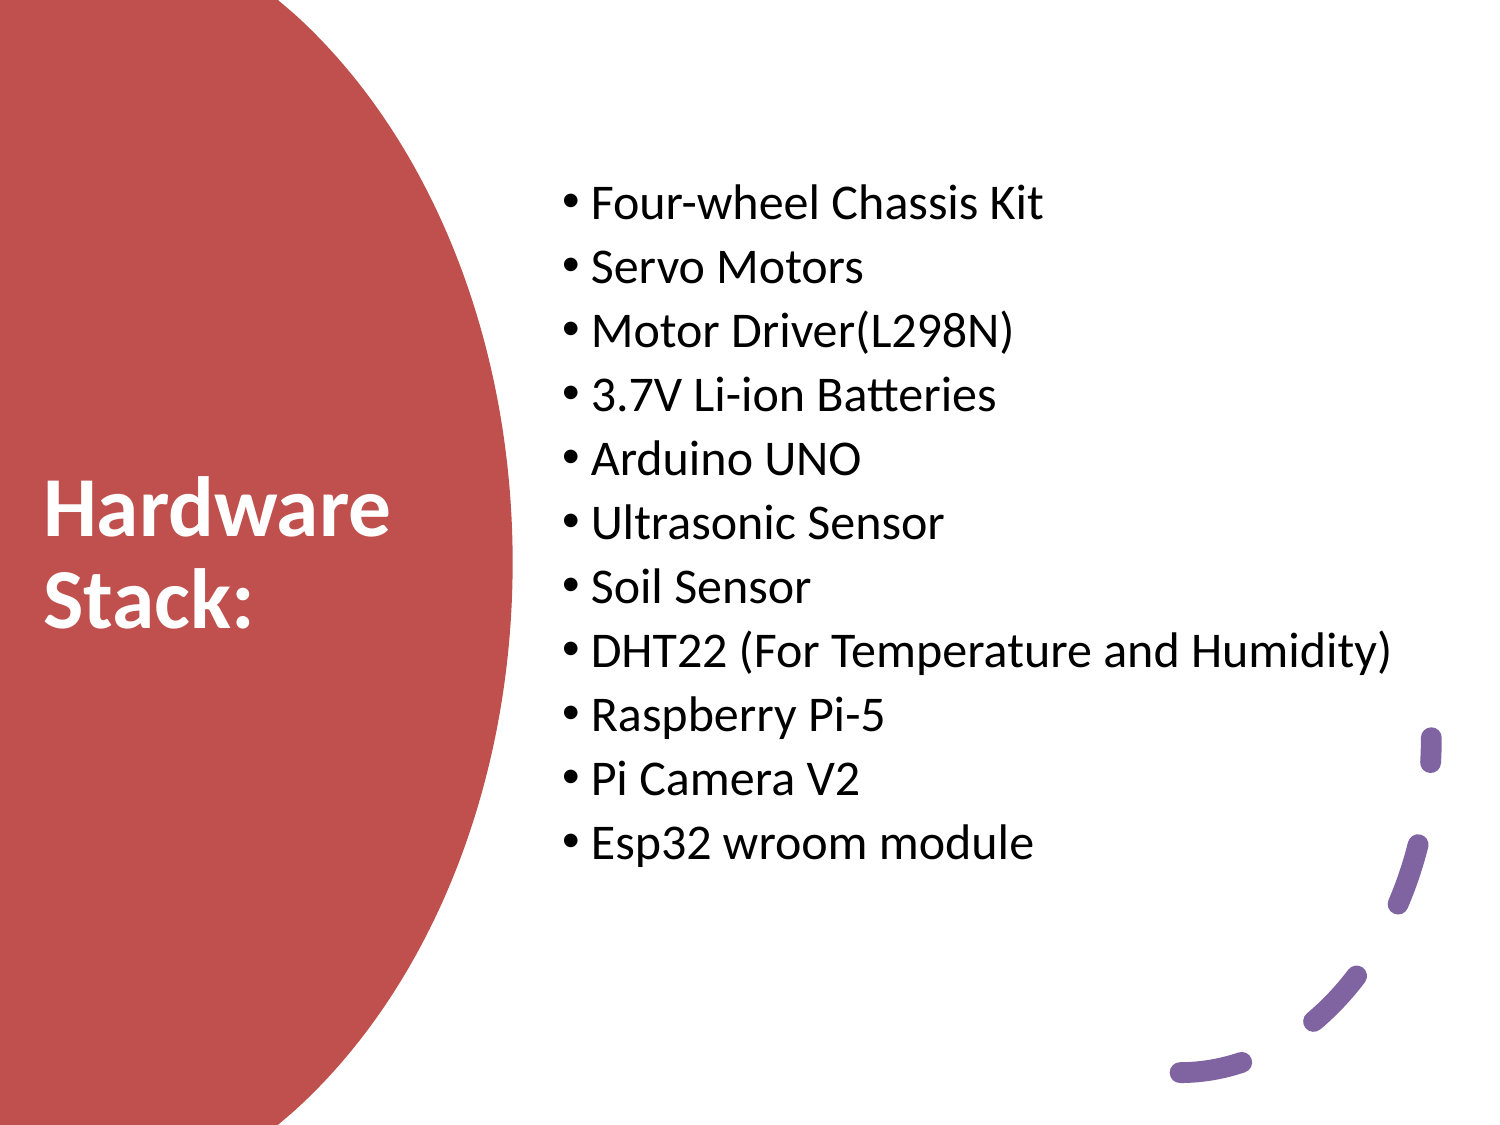

Four-wheel Chassis Kit
 Servo Motors
 Motor Driver(L298N)
 3.7V Li-ion Batteries
 Arduino UNO
 Ultrasonic Sensor
 Soil Sensor
 DHT22 (For Temperature and Humidity)
 Raspberry Pi-5
 Pi Camera V2
 Esp32 wroom module

# Hardware Stack: